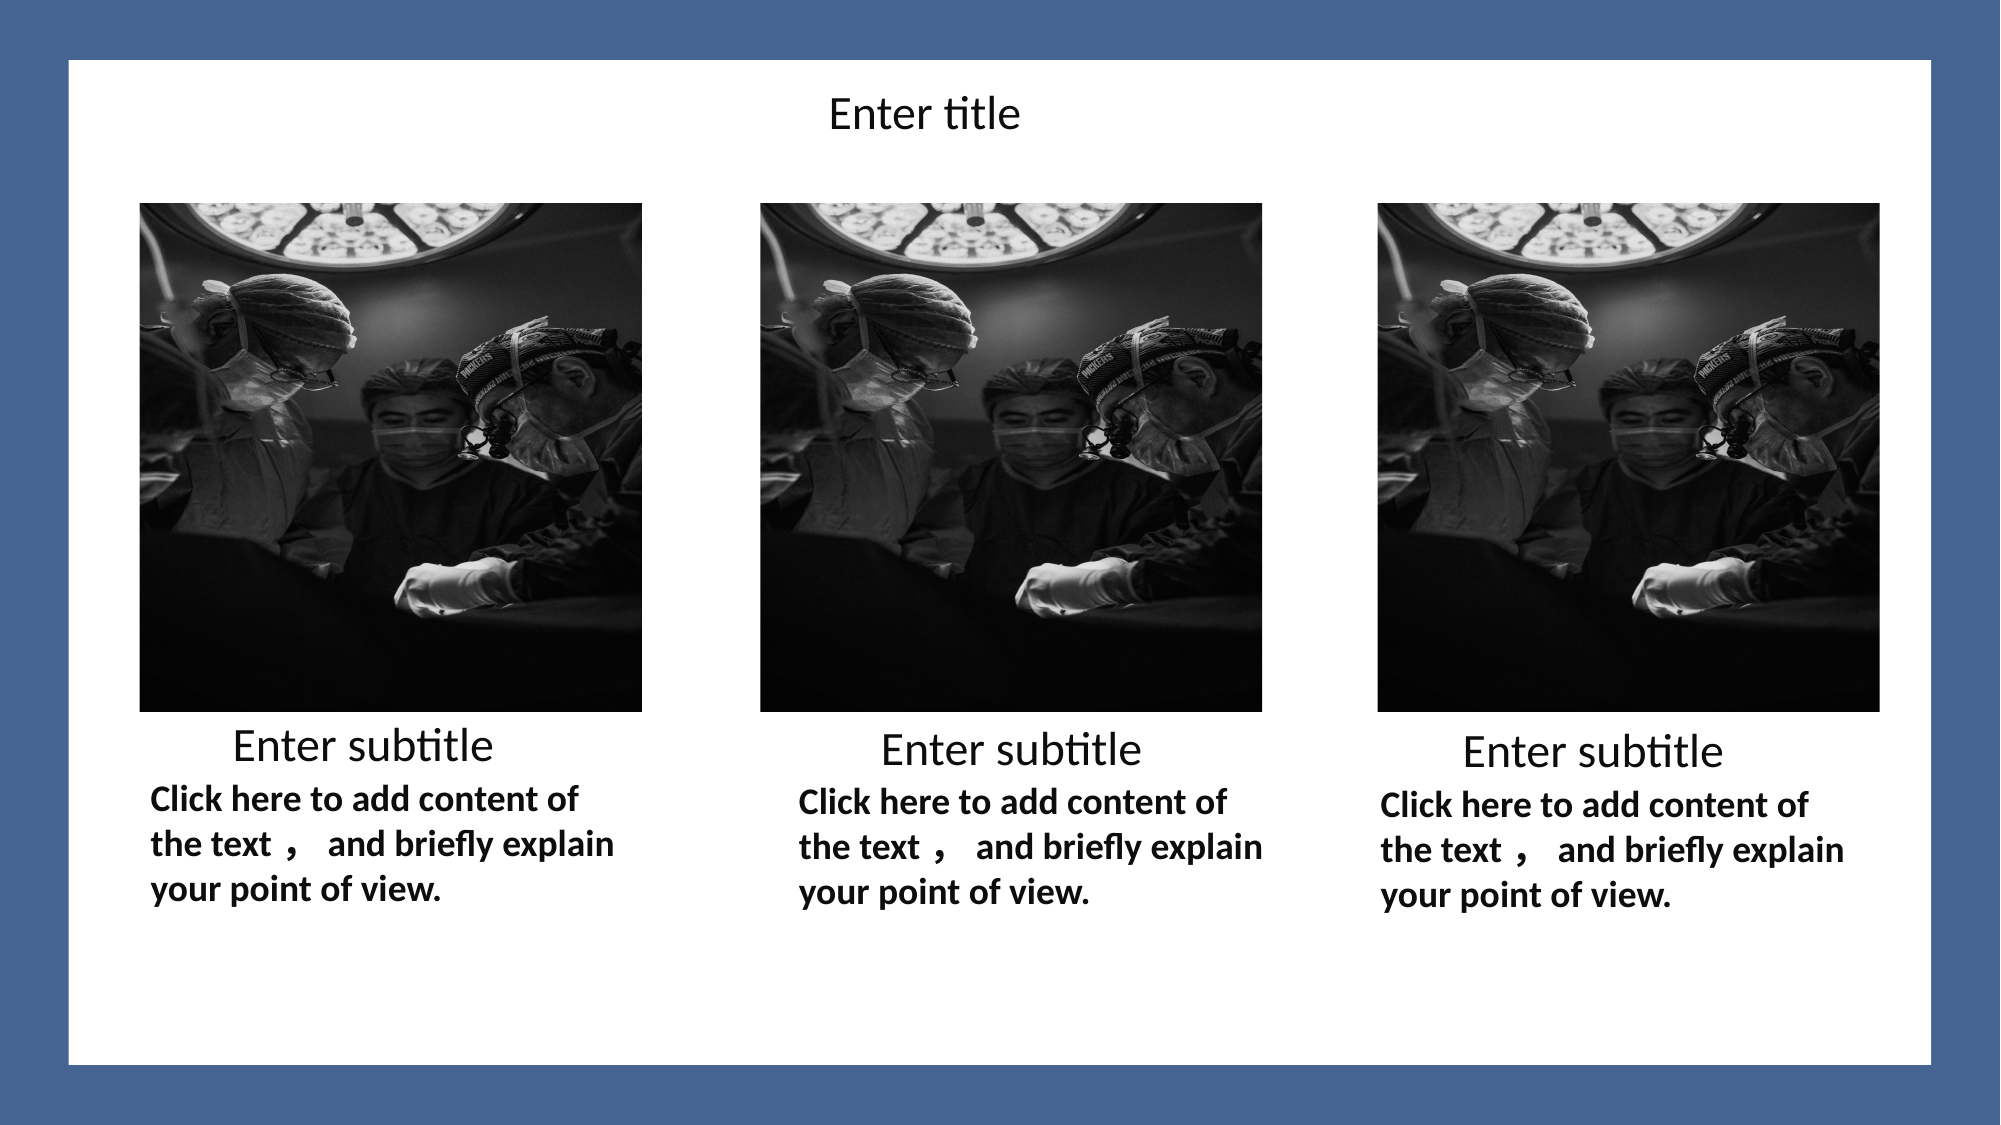

Enter title

   Enter subtitle

   Enter subtitle

   Enter subtitle

Click here to add content of the text，and briefly explain your point of view.

Click here to add content of the text，and briefly explain your point of view.

Click here to add content of the text，and briefly explain your point of view.